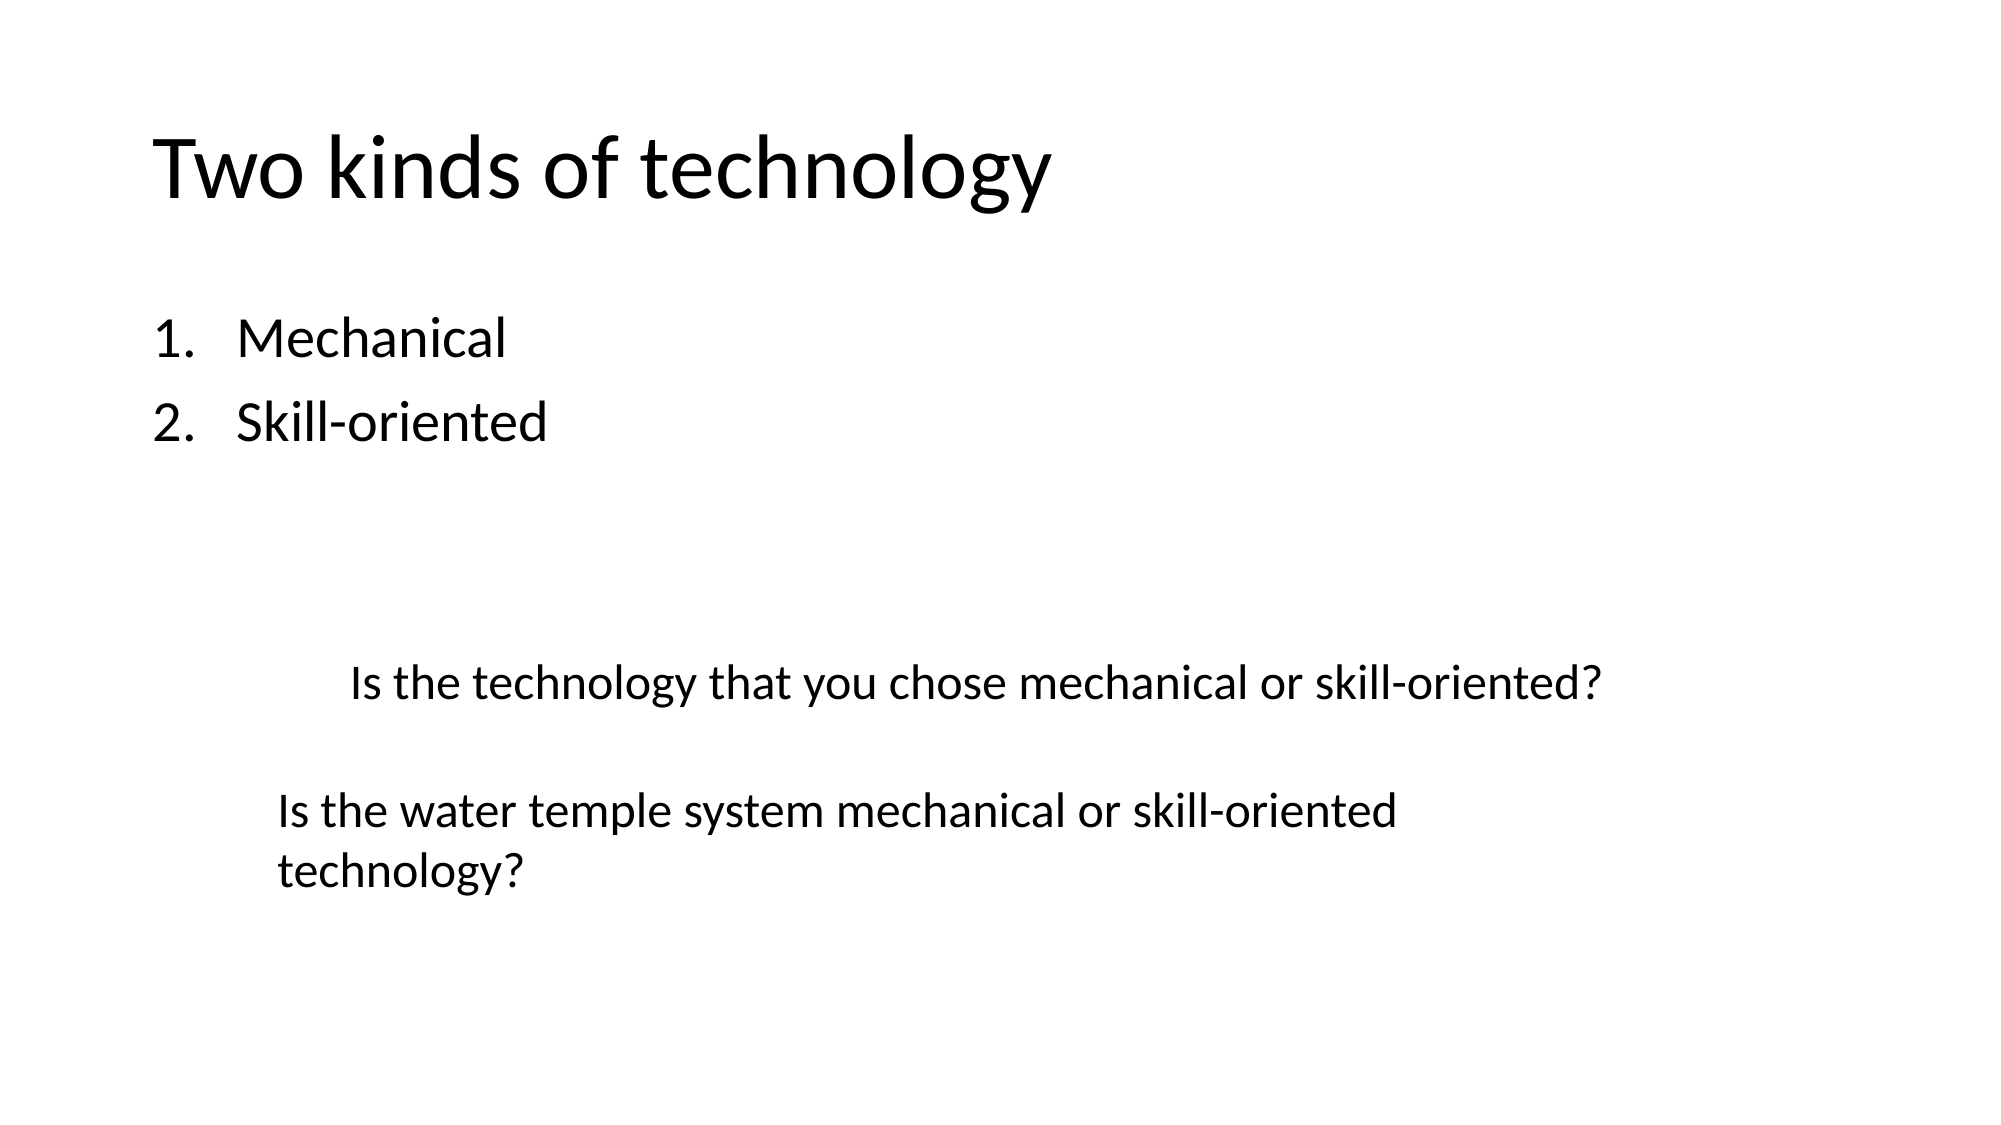

# Two kinds of technology
Mechanical
Skill-oriented
Is the technology that you chose mechanical or skill-oriented?
Is the water temple system mechanical or skill-oriented technology?